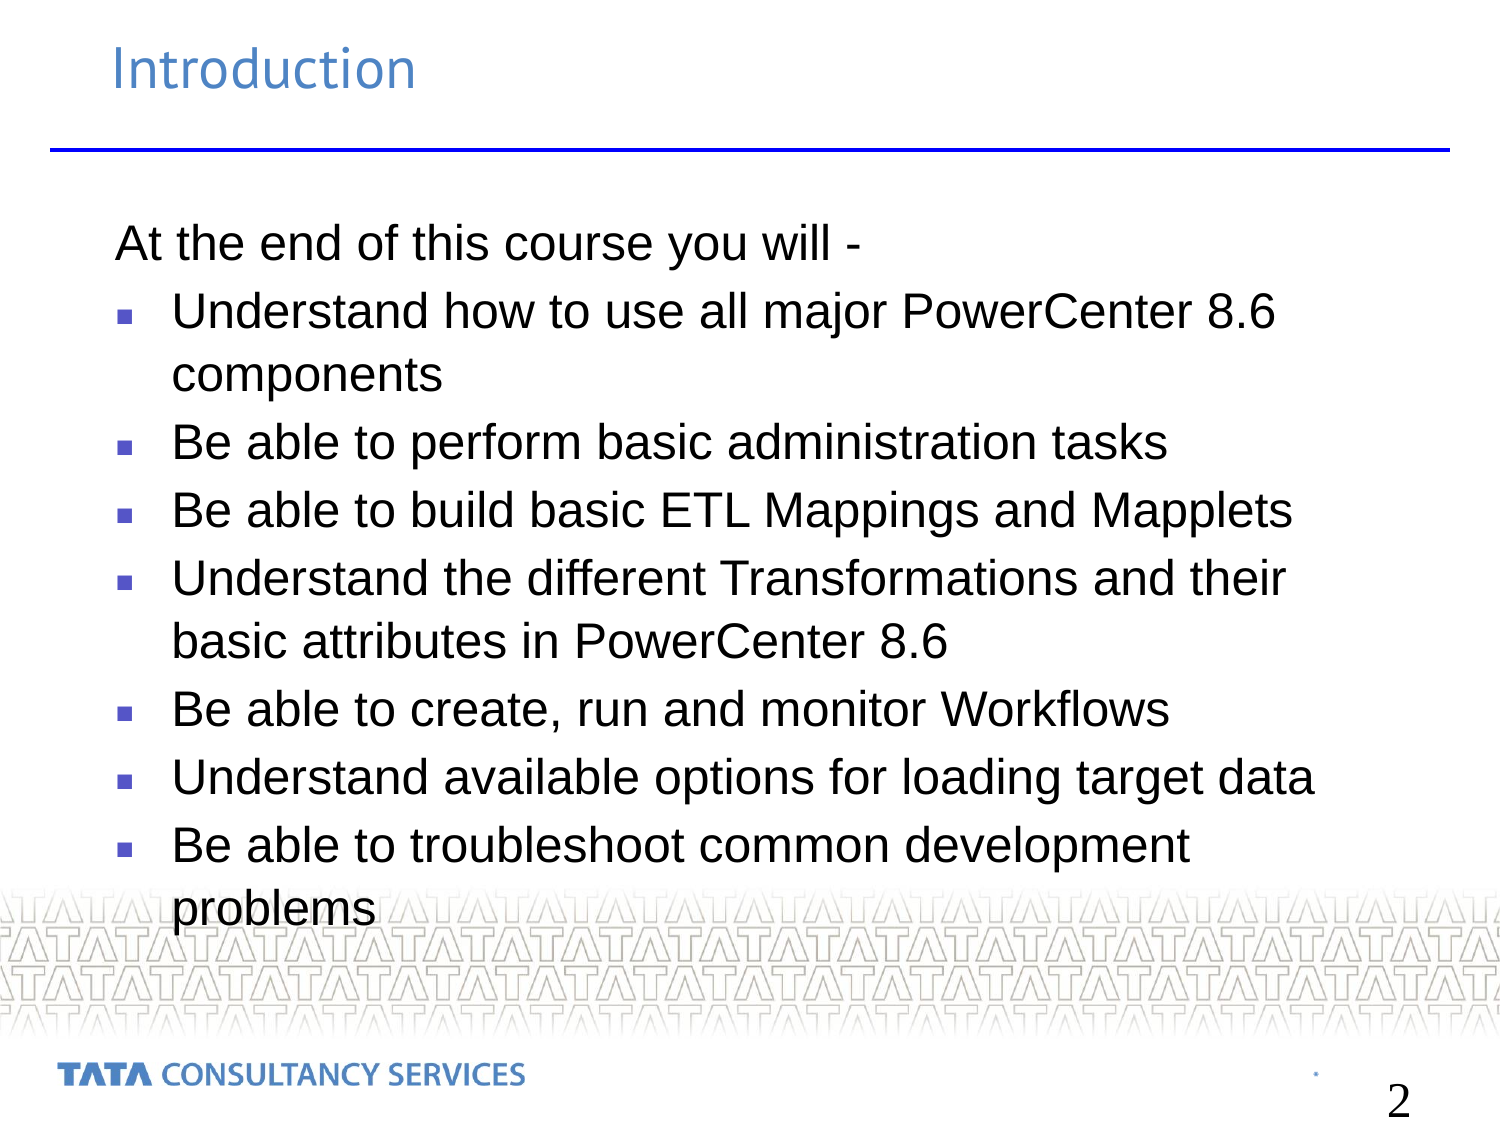

Introduction
At the end of this course you will -
Understand how to use all major PowerCenter 8.6 components
Be able to perform basic administration tasks
Be able to build basic ETL Mappings and Mapplets
Understand the different Transformations and their basic attributes in PowerCenter 8.6
Be able to create, run and monitor Workflows
Understand available options for loading target data
Be able to troubleshoot common development problems
2